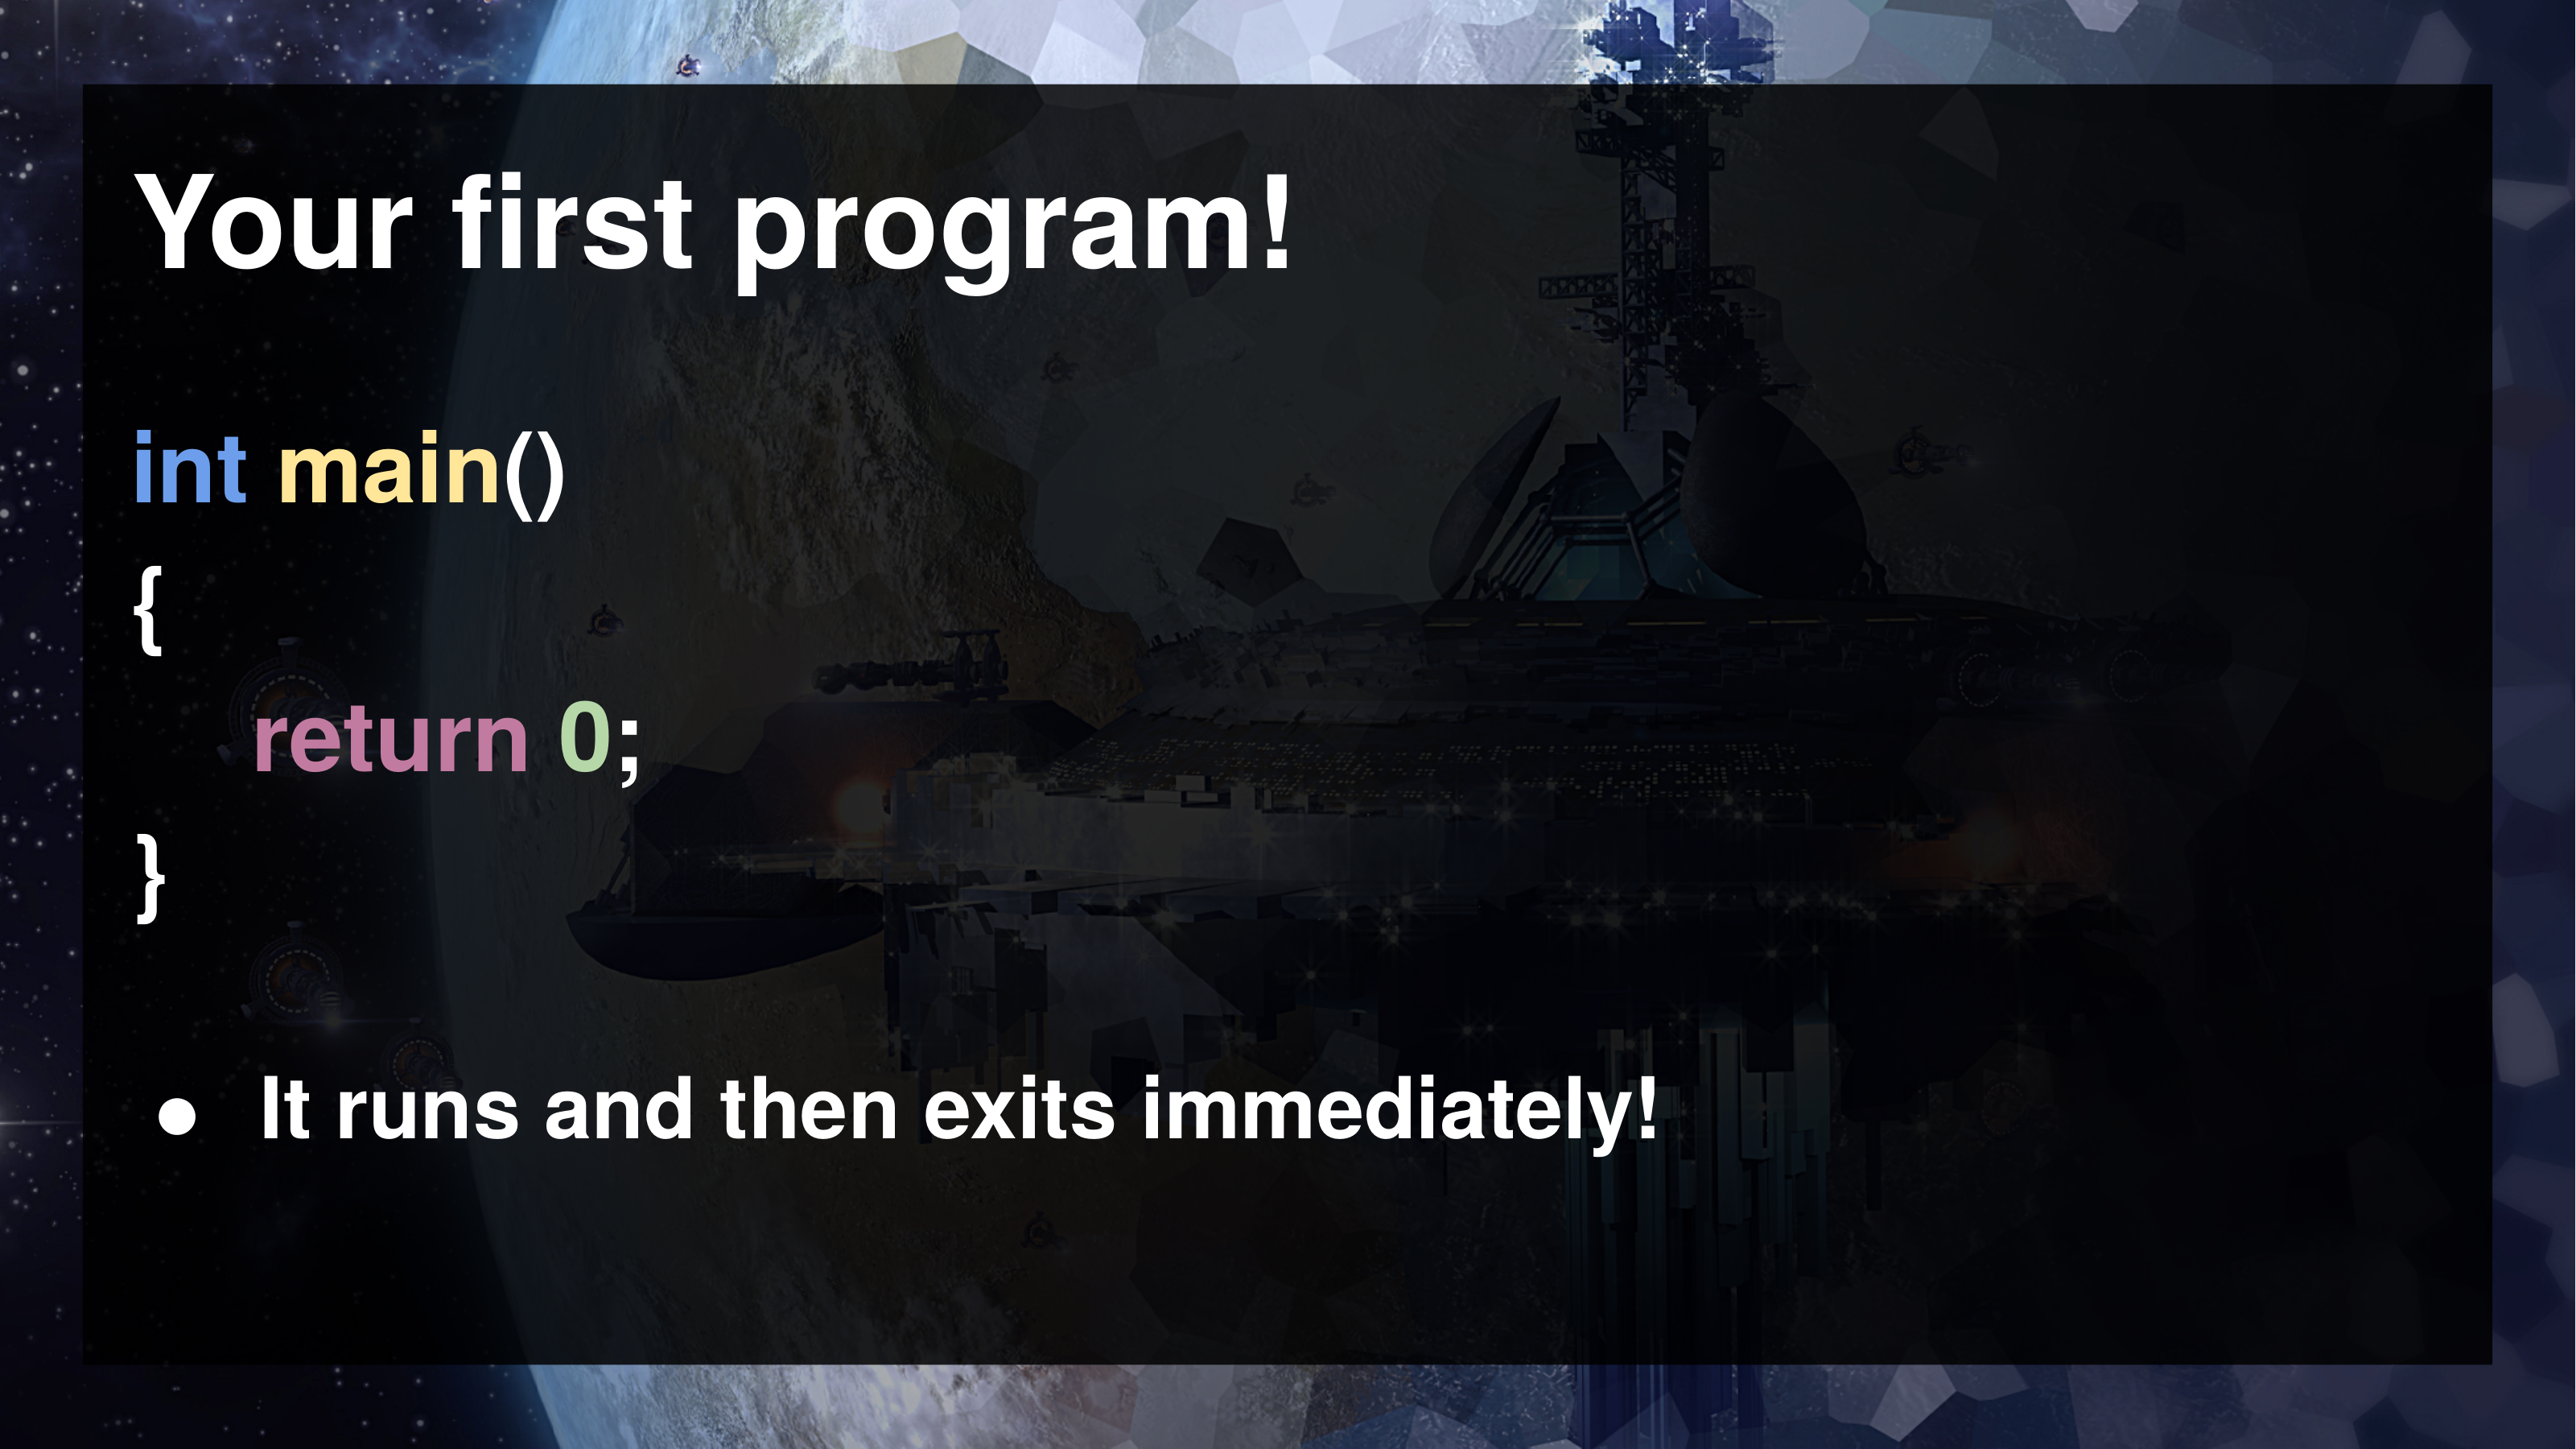

# Your first program!
int main()
{
	return 0;
}
It runs and then exits immediately!